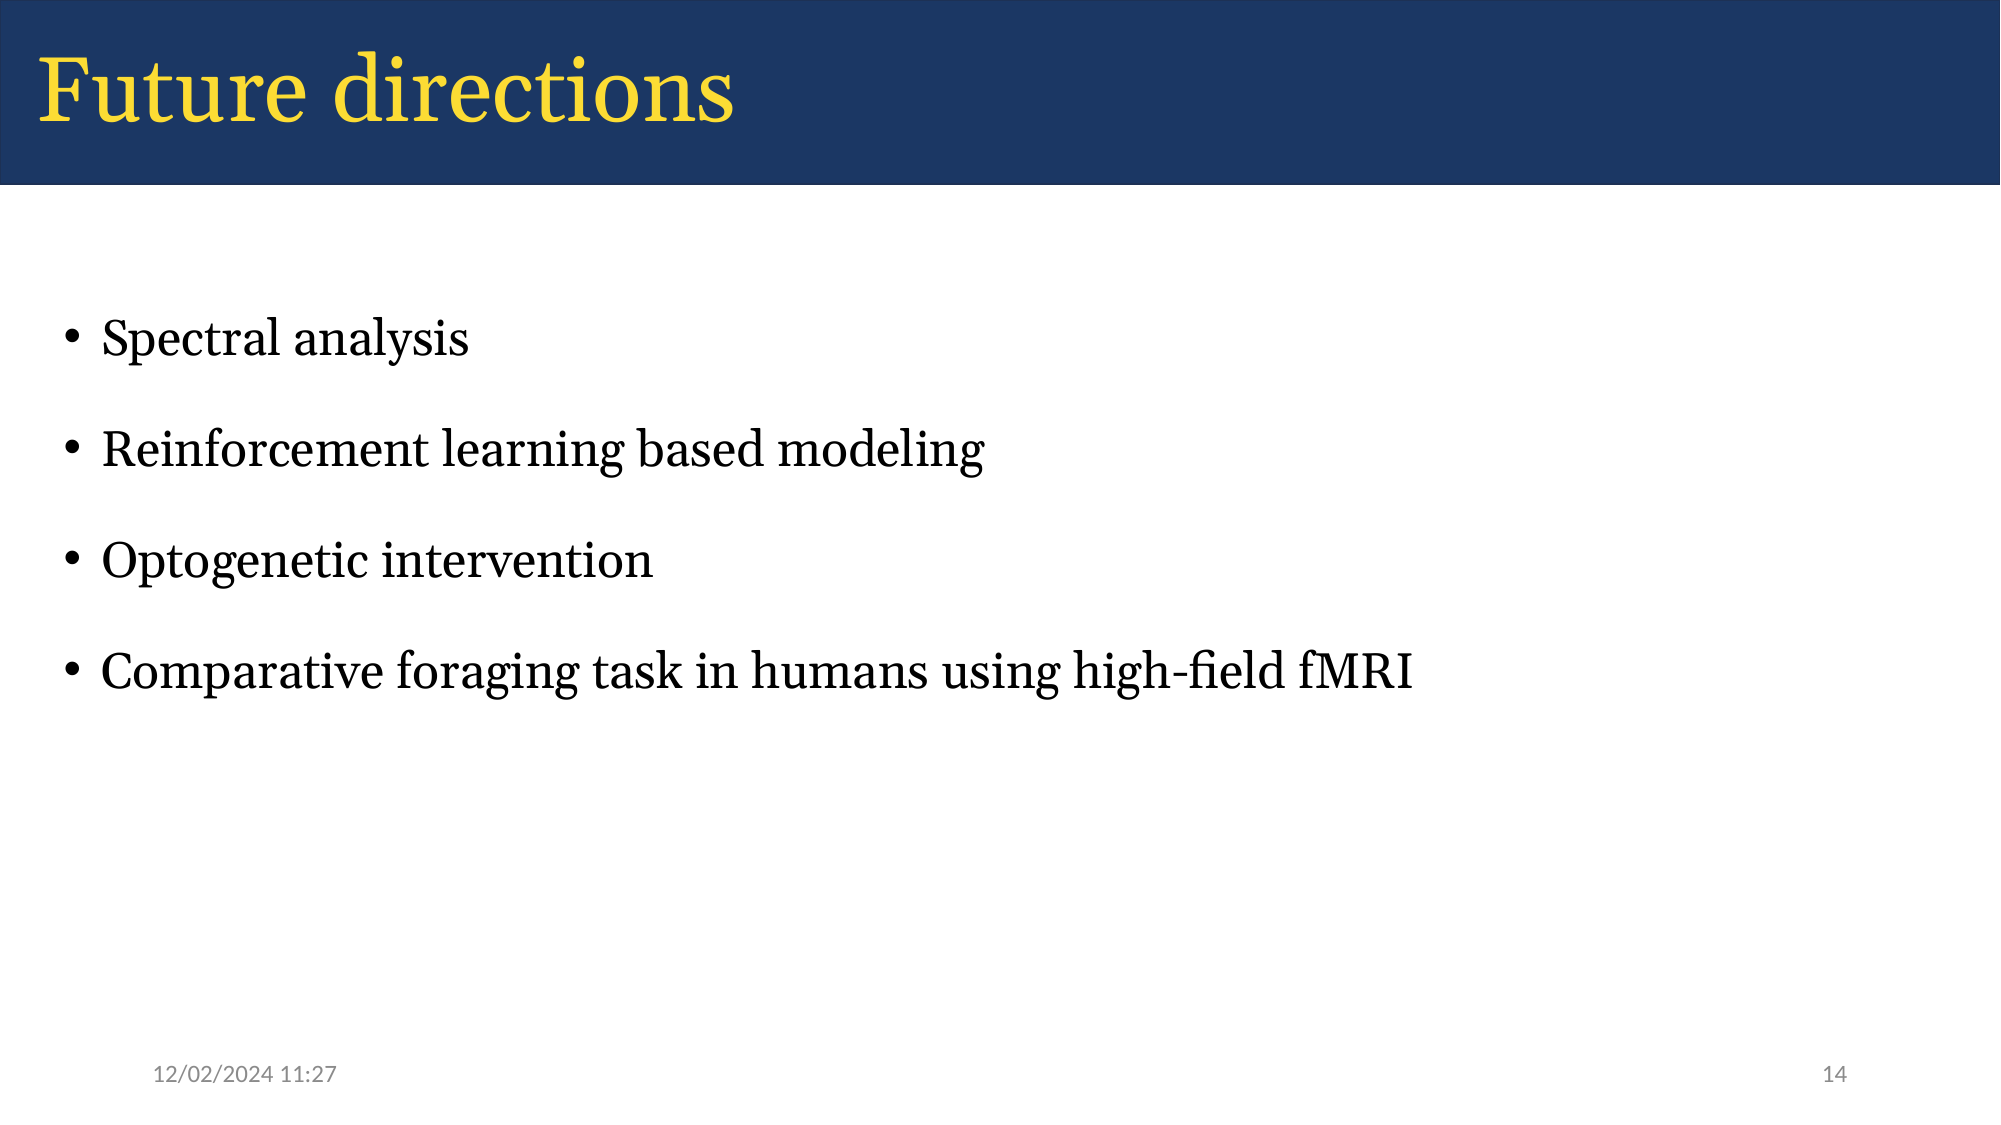

Future directions
Spectral analysis
Reinforcement learning based modeling
Optogenetic intervention
Comparative foraging task in humans using high-field fMRI
12/02/2024 11:27
14